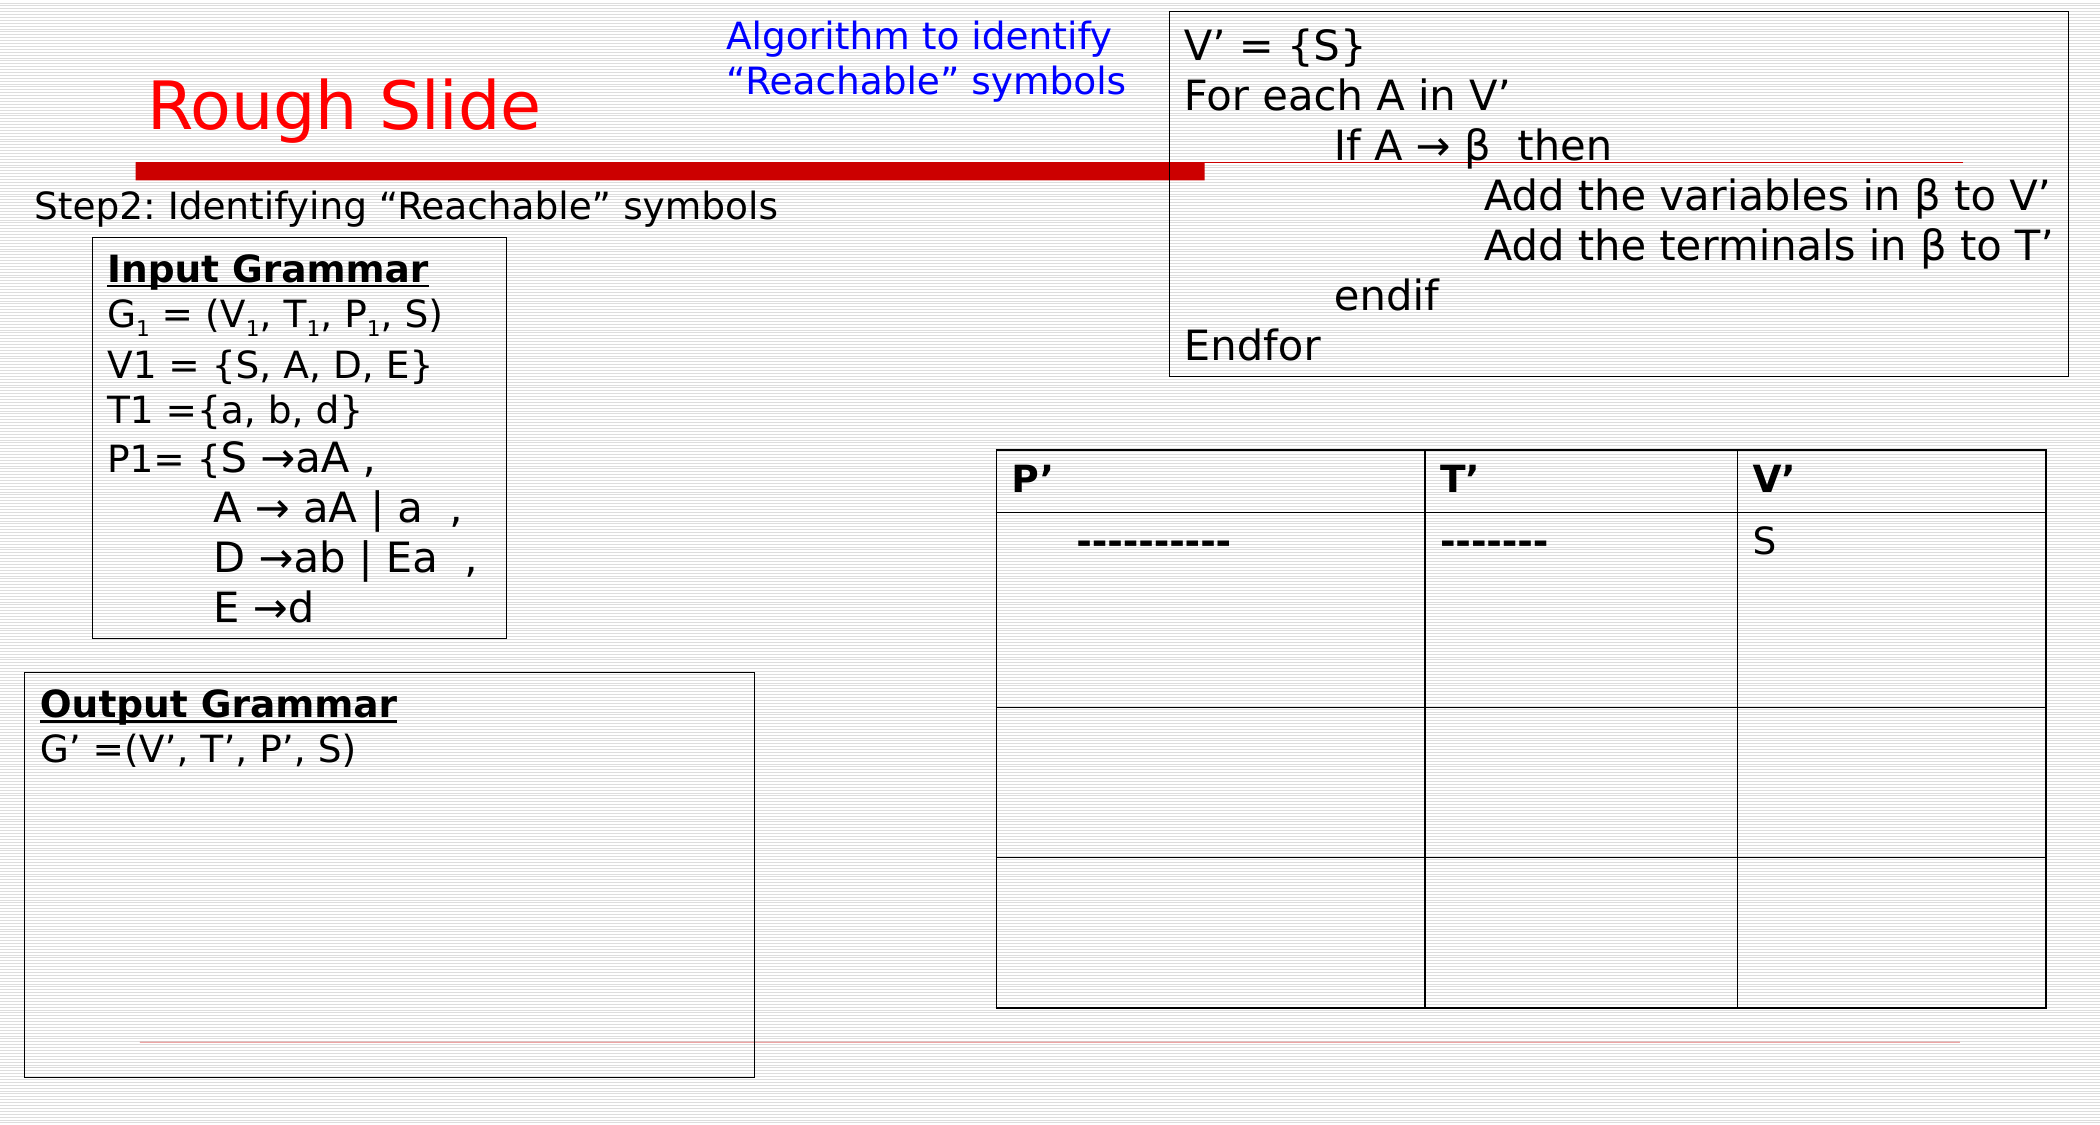

Algorithm to identify
“Reachable” symbols
V’ = {S}
For each A in V’
	If A → β  then
		Add the variables in β to V’
		Add the terminals in β to T’
	endif
Endfor
# Rough Slide
Step2: Identifying “Reachable” symbols

Input Grammar
G1 = (V1, T1, P1, S)
V1 = {S, A, D, E}
T1 ={a, b, d}
P1= {S →aA ,
        A → aA | a  ,
        D →ab | Ea  ,
        E →d
| P’ | T’ | V’ |
| --- | --- | --- |
| ---------- | ------- | S |
|  |  |  |
|  |  |  |
Output Grammar
G’ =(V’, T’, P’, S)